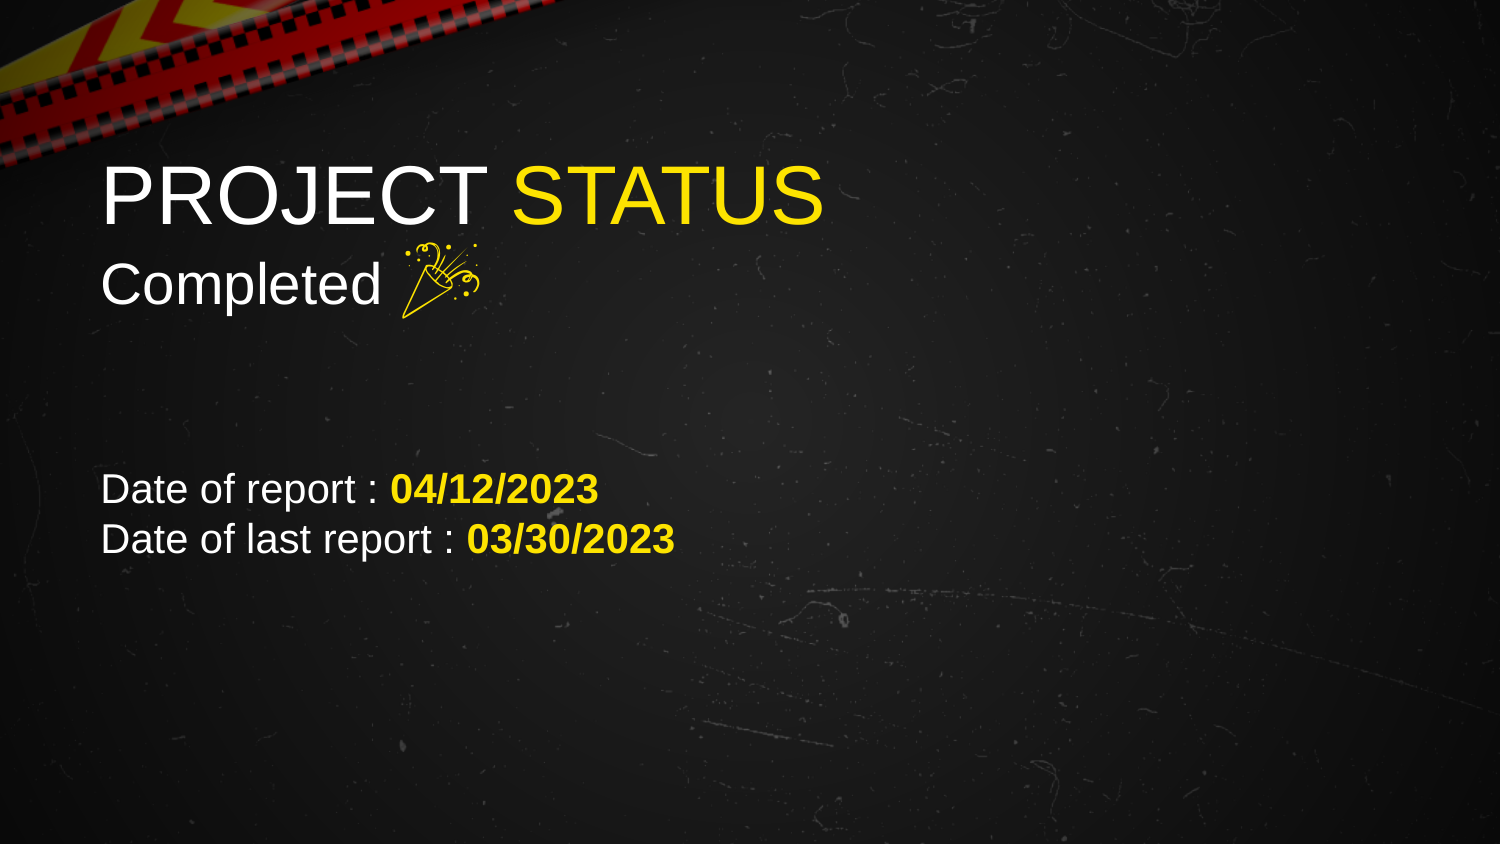

PROJECT STATUS
Completed 🎉
Date of report : 04/12/2023
Date of last report : 03/30/2023